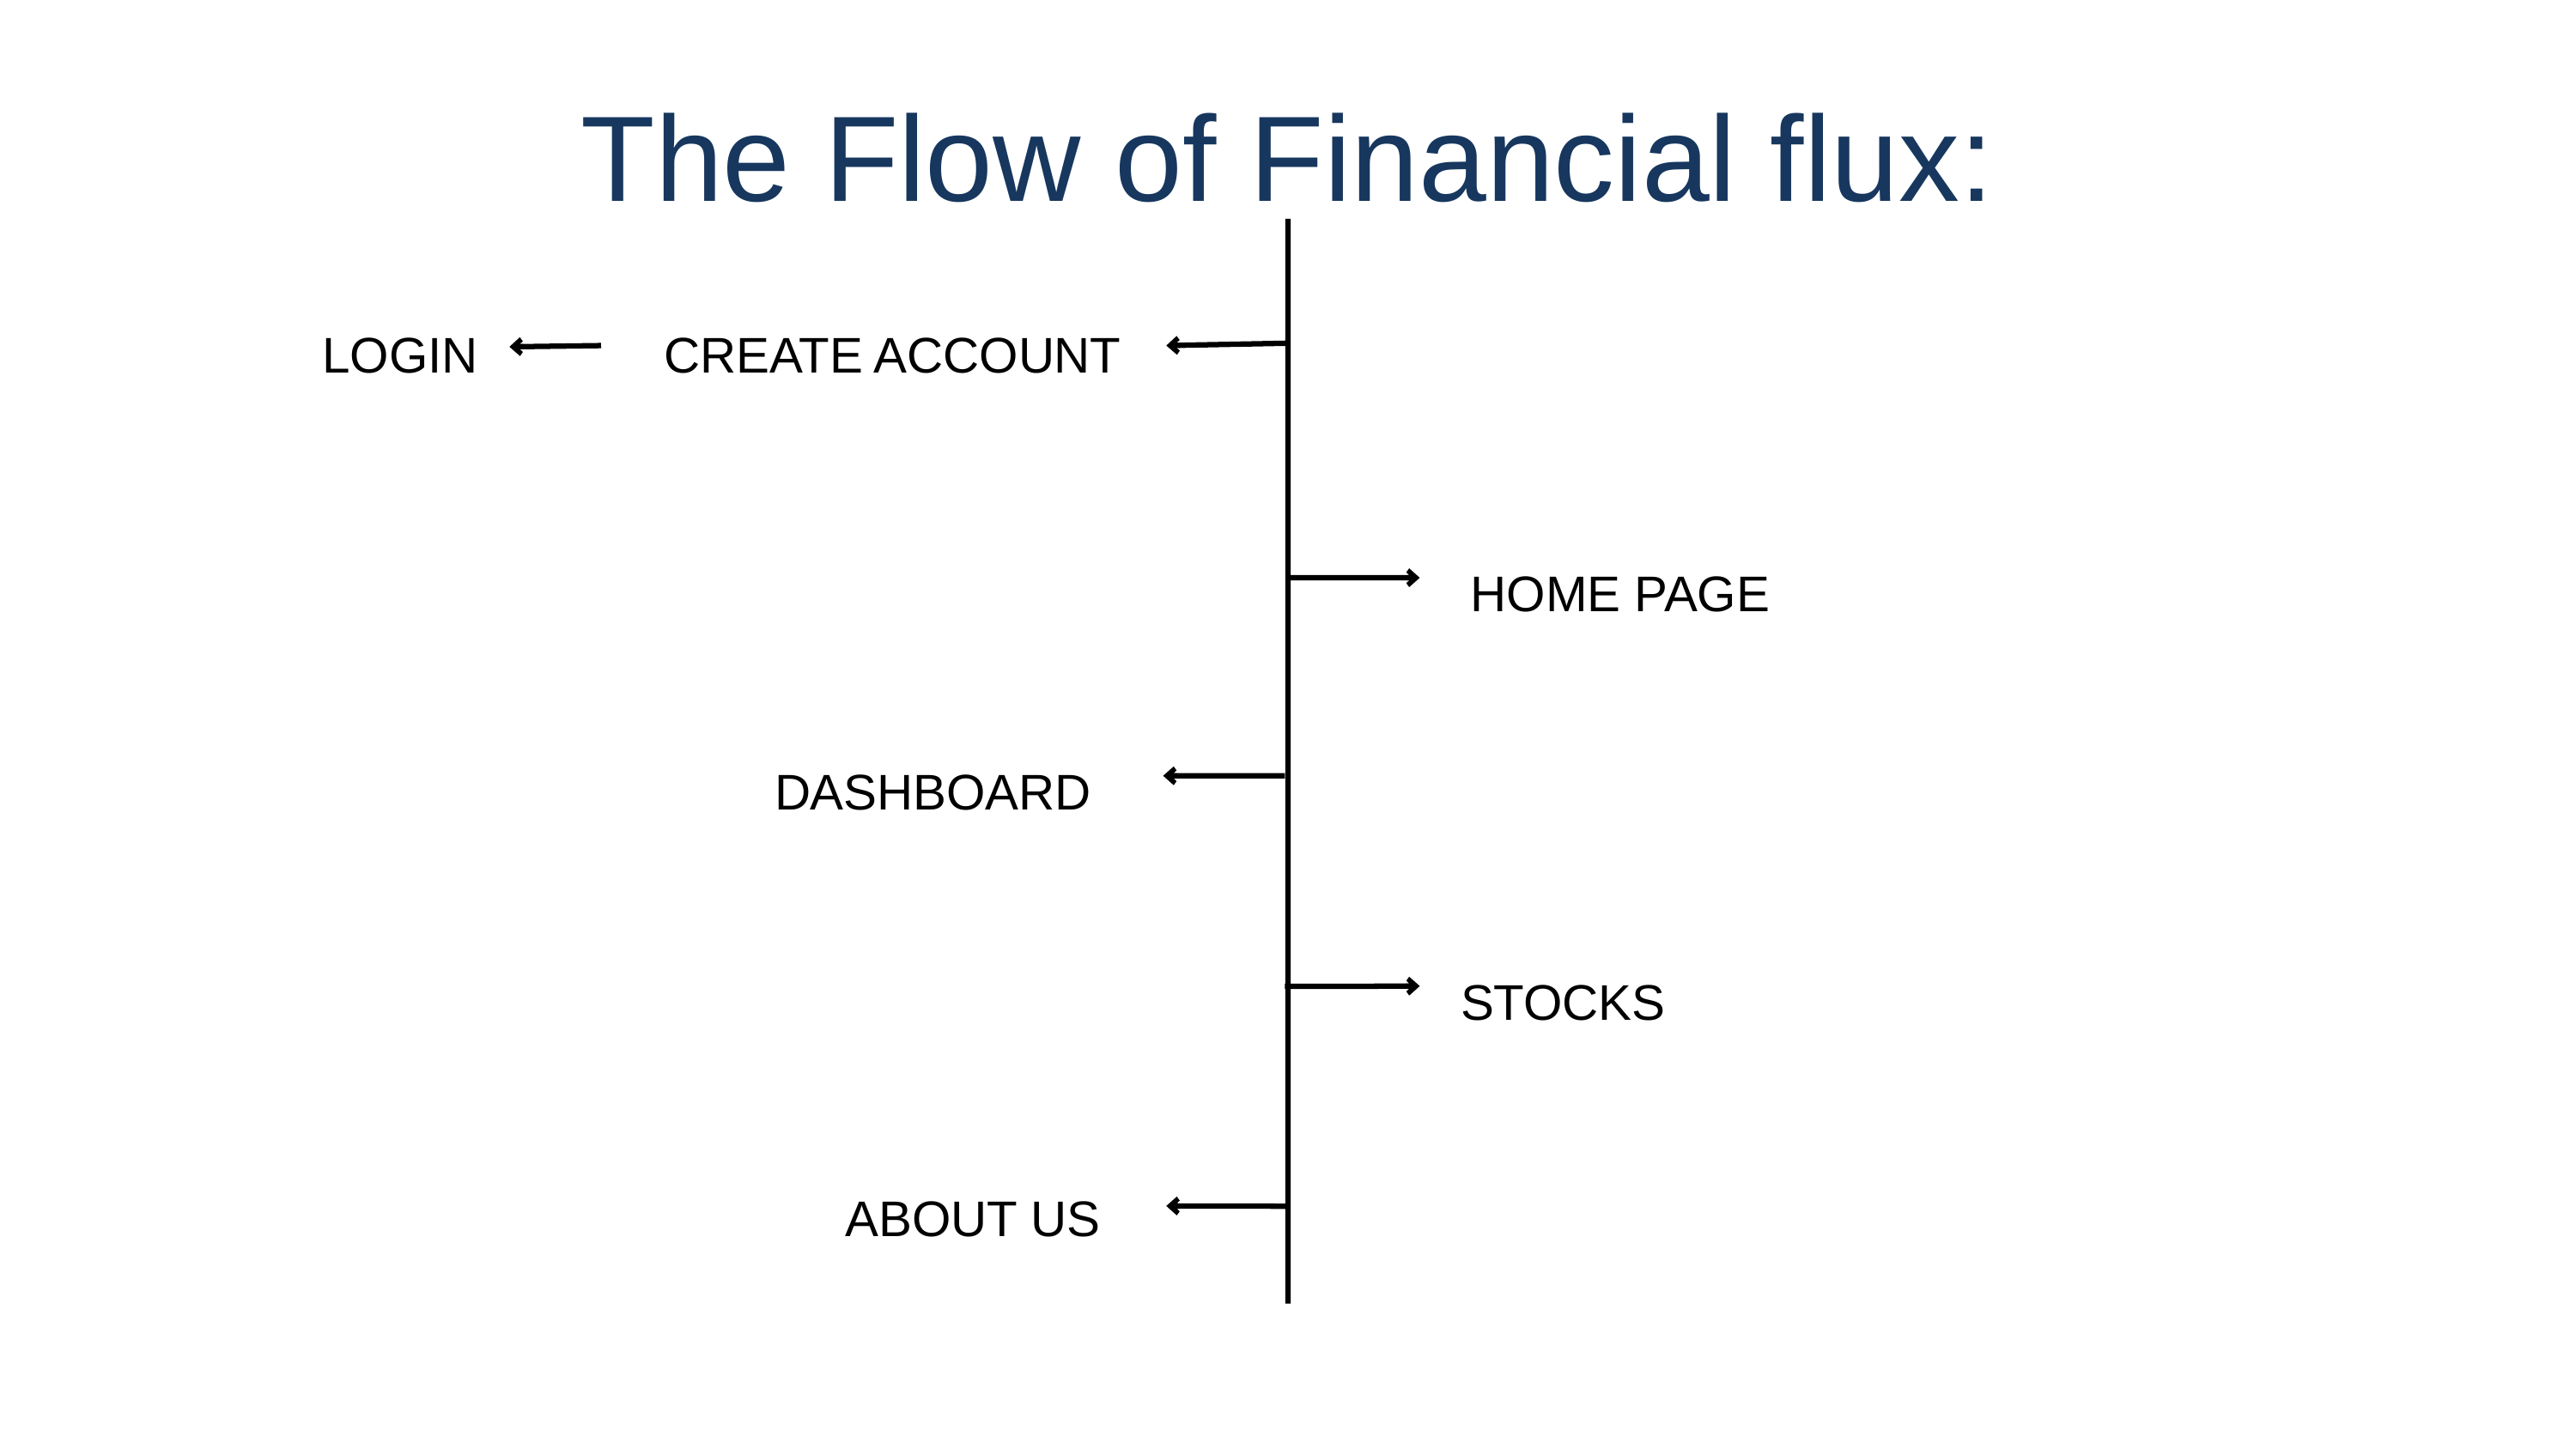

The Flow of Financial flux:

LOGIN
CREATE ACCOUNT

HOME PAGE

DASHBOARD

STOCKS

ABOUT US